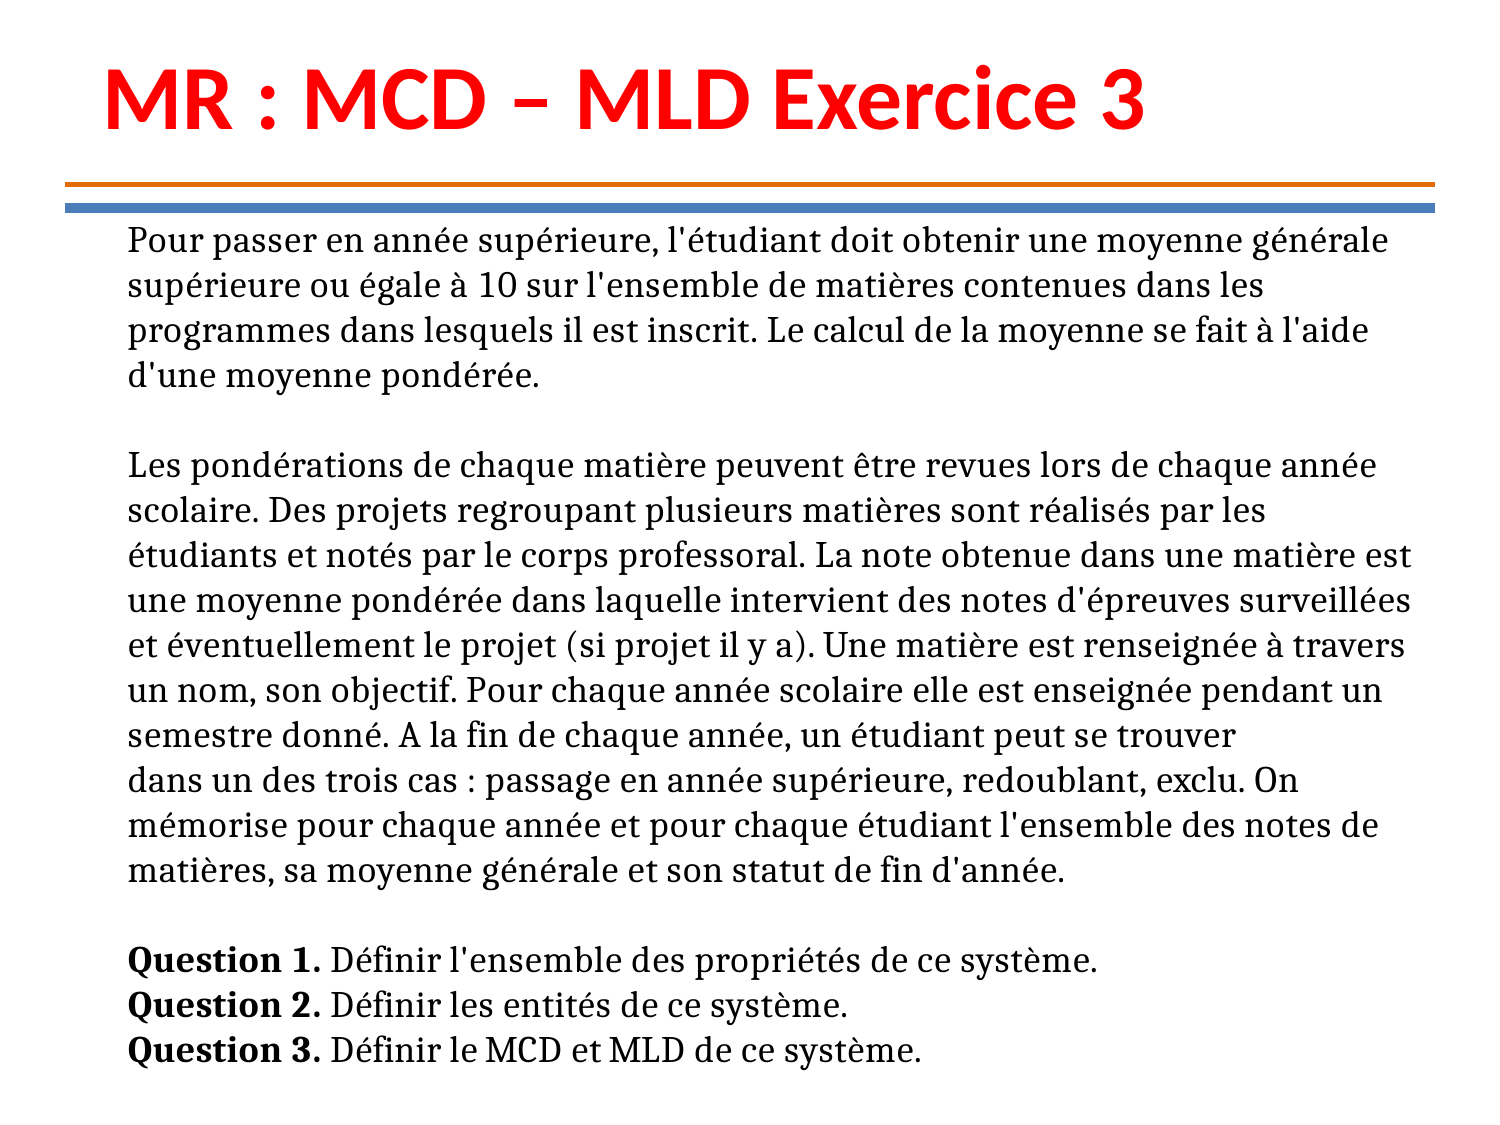

MR : MCD – MLD Exercice 3
Pour passer en année supérieure, l'étudiant doit obtenir une moyenne générale supérieure ou égale à 10 sur l'ensemble de matières contenues dans les programmes dans lesquels il est inscrit. Le calcul de la moyenne se fait à l'aide d'une moyenne pondérée.

Les pondérations de chaque matière peuvent être revues lors de chaque année scolaire. Des projets regroupant plusieurs matières sont réalisés par les étudiants et notés par le corps professoral. La note obtenue dans une matière est une moyenne pondérée dans laquelle intervient des notes d'épreuves surveillées et éventuellement le projet (si projet il y a). Une matière est renseignée à travers un nom, son objectif. Pour chaque année scolaire elle est enseignée pendant un semestre donné. A la fin de chaque année, un étudiant peut se trouver
dans un des trois cas : passage en année supérieure, redoublant, exclu. On mémorise pour chaque année et pour chaque étudiant l'ensemble des notes de matières, sa moyenne générale et son statut de fin d'année.

Question 1. Définir l'ensemble des propriétés de ce système.
Question 2. Définir les entités de ce système.
Question 3. Définir le MCD et MLD de ce système.